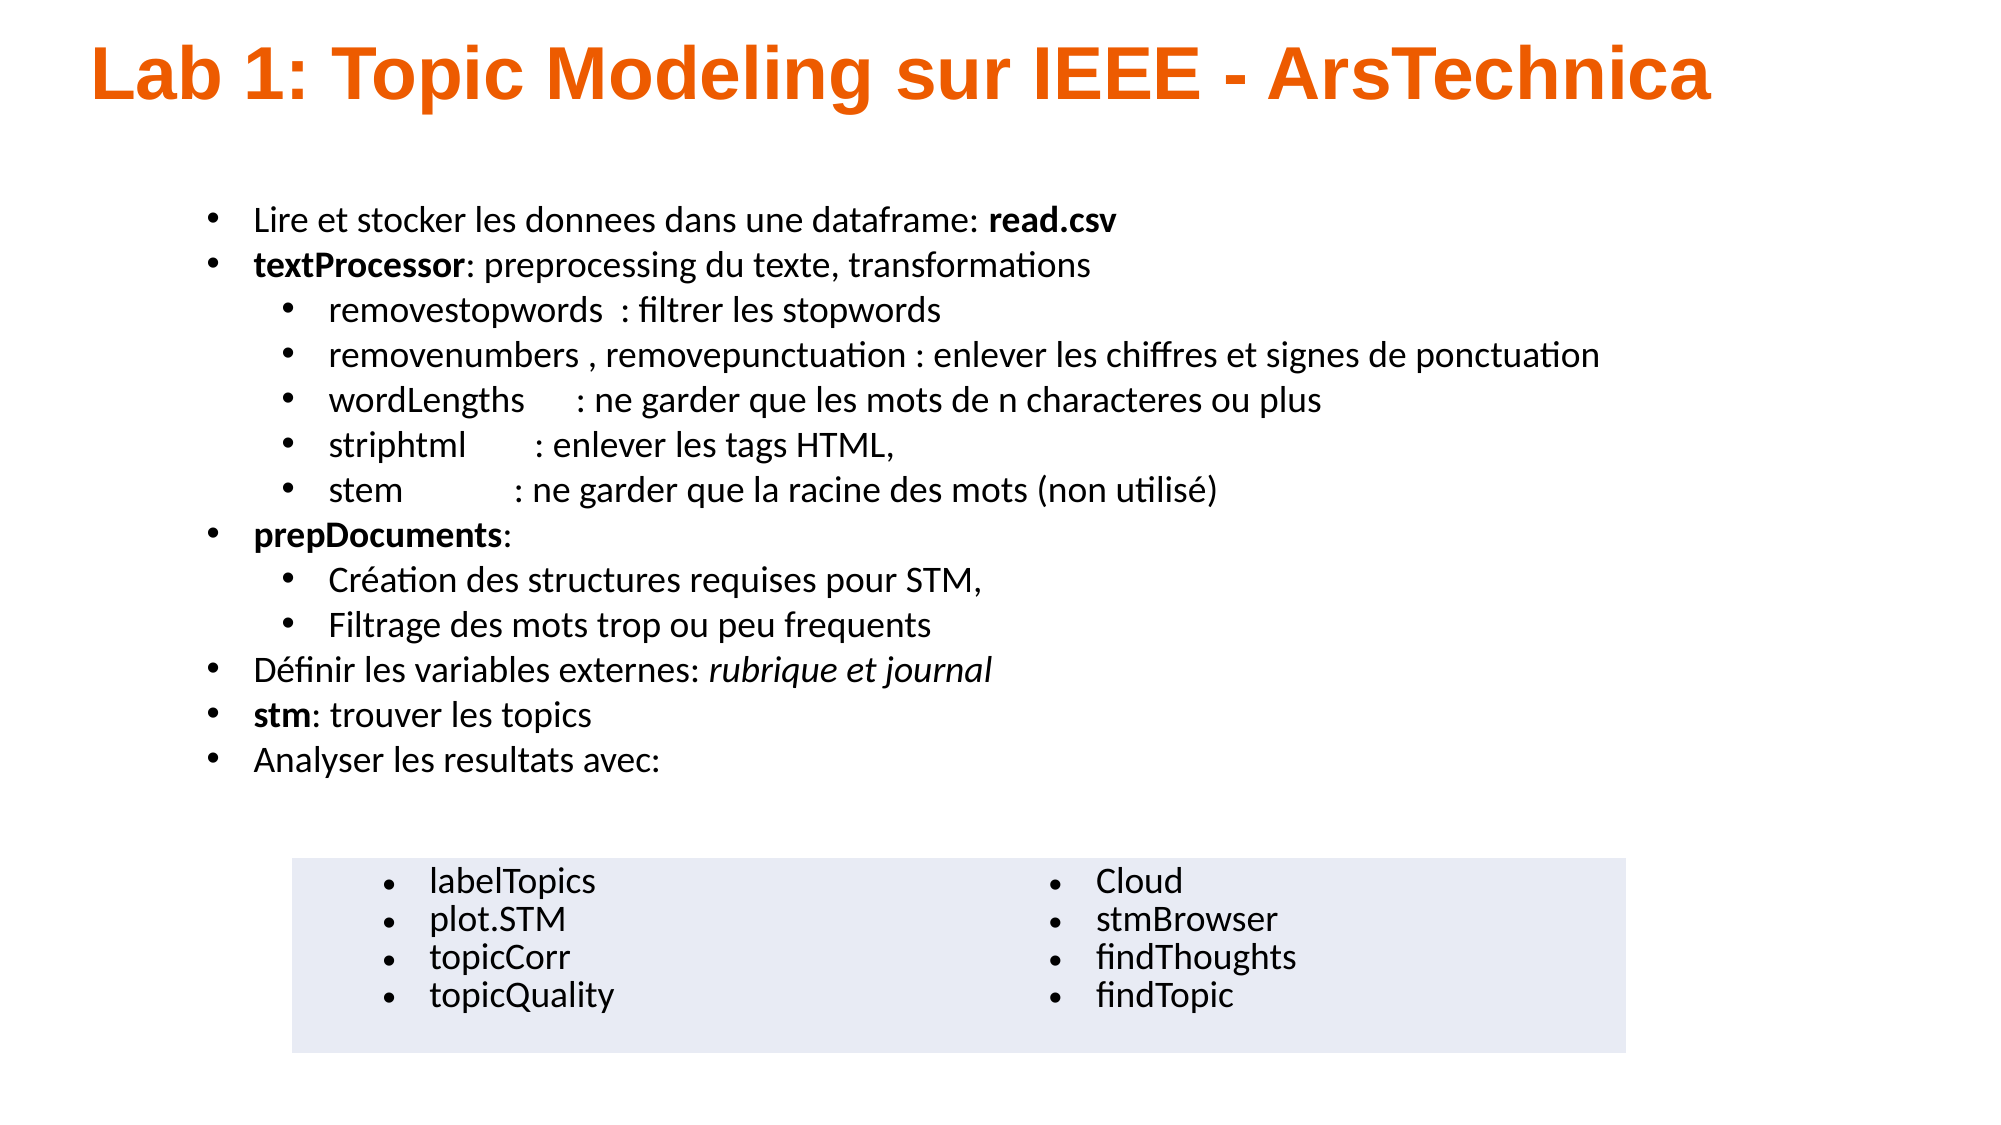

Lab 1: Topic Modeling sur IEEE - ArsTechnica
Lire et stocker les donnees dans une dataframe: read.csv
textProcessor: preprocessing du texte, transformations
removestopwords  : filtrer les stopwords
removenumbers , removepunctuation : enlever les chiffres et signes de ponctuation
wordLengths      : ne garder que les mots de n characteres ou plus
striphtml        : enlever les tags HTML,
stem             : ne garder que la racine des mots (non utilisé)
prepDocuments:
Création des structures requises pour STM,
Filtrage des mots trop ou peu frequents
Définir les variables externes: rubrique et journal
stm: trouver les topics
Analyser les resultats avec:
| labelTopics plot.STM topicCorr topicQuality | Cloud stmBrowser findThoughts findTopic |
| --- | --- |